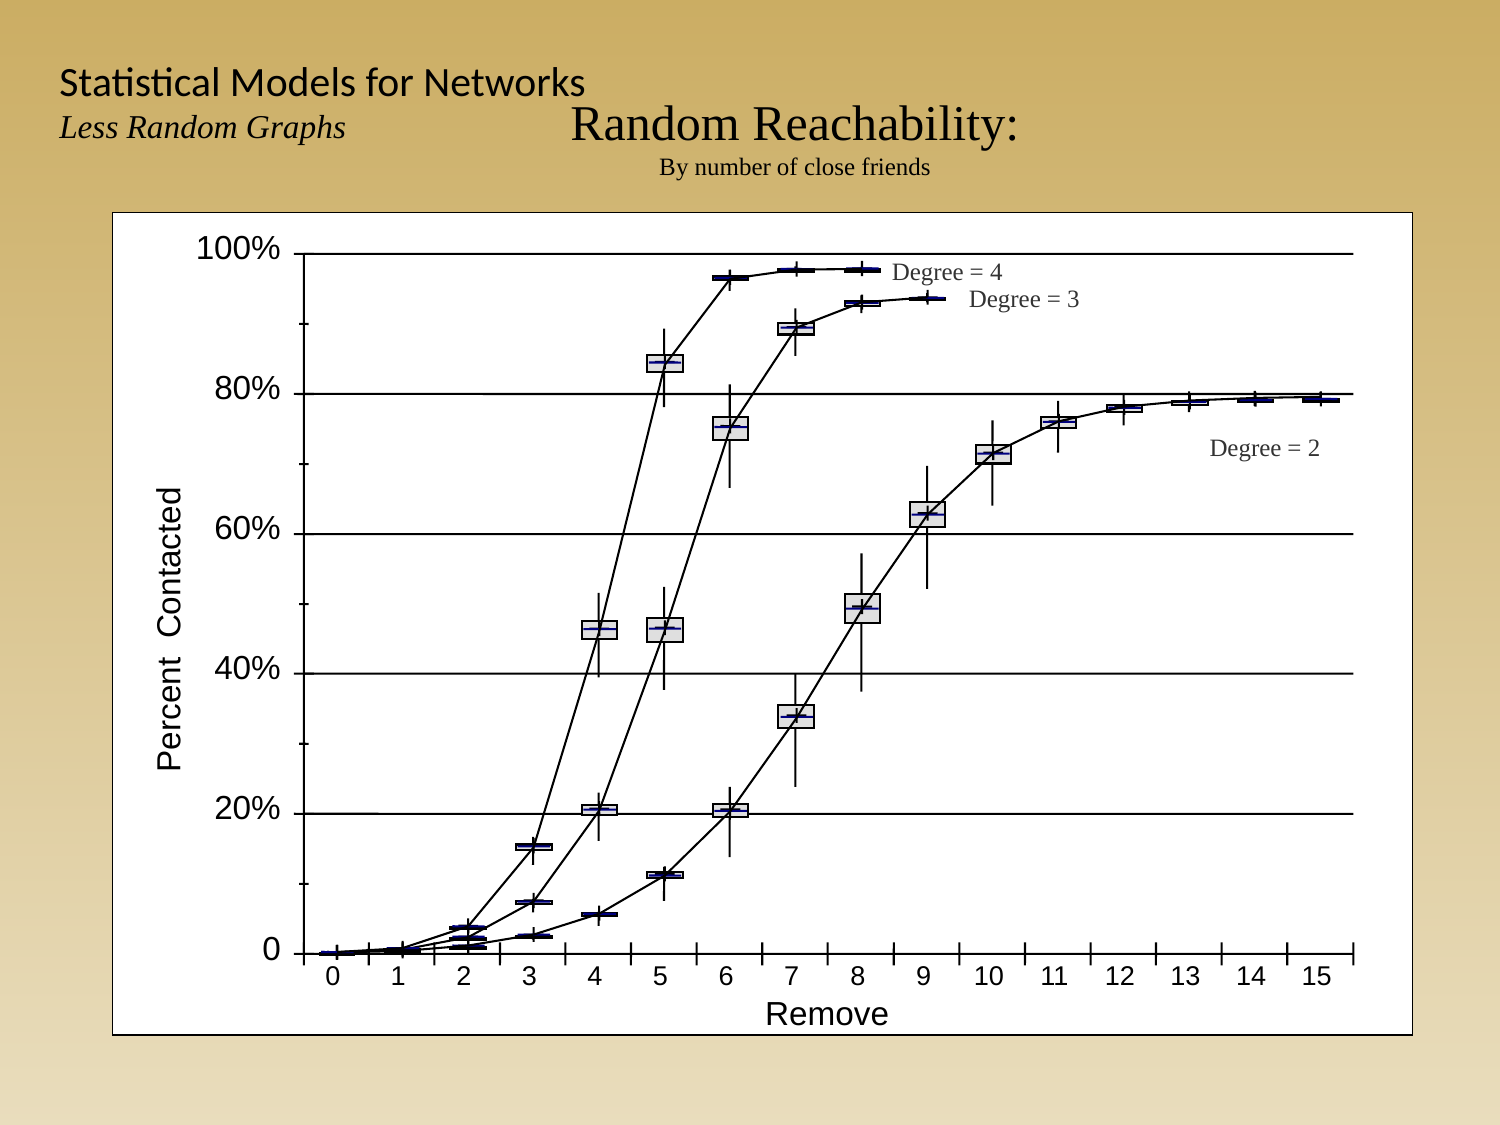

Statistical Models for Networks
Less Random Graphs
Random Reachability:
By number of close friends

100%
Degree = 4

Degree = 3

80%

Degree = 2

60%

Percent  Contacted

40%

20%

0

0
1
2
3
4
5
6
7
8
9
10
11
12
13
14
15

Remove